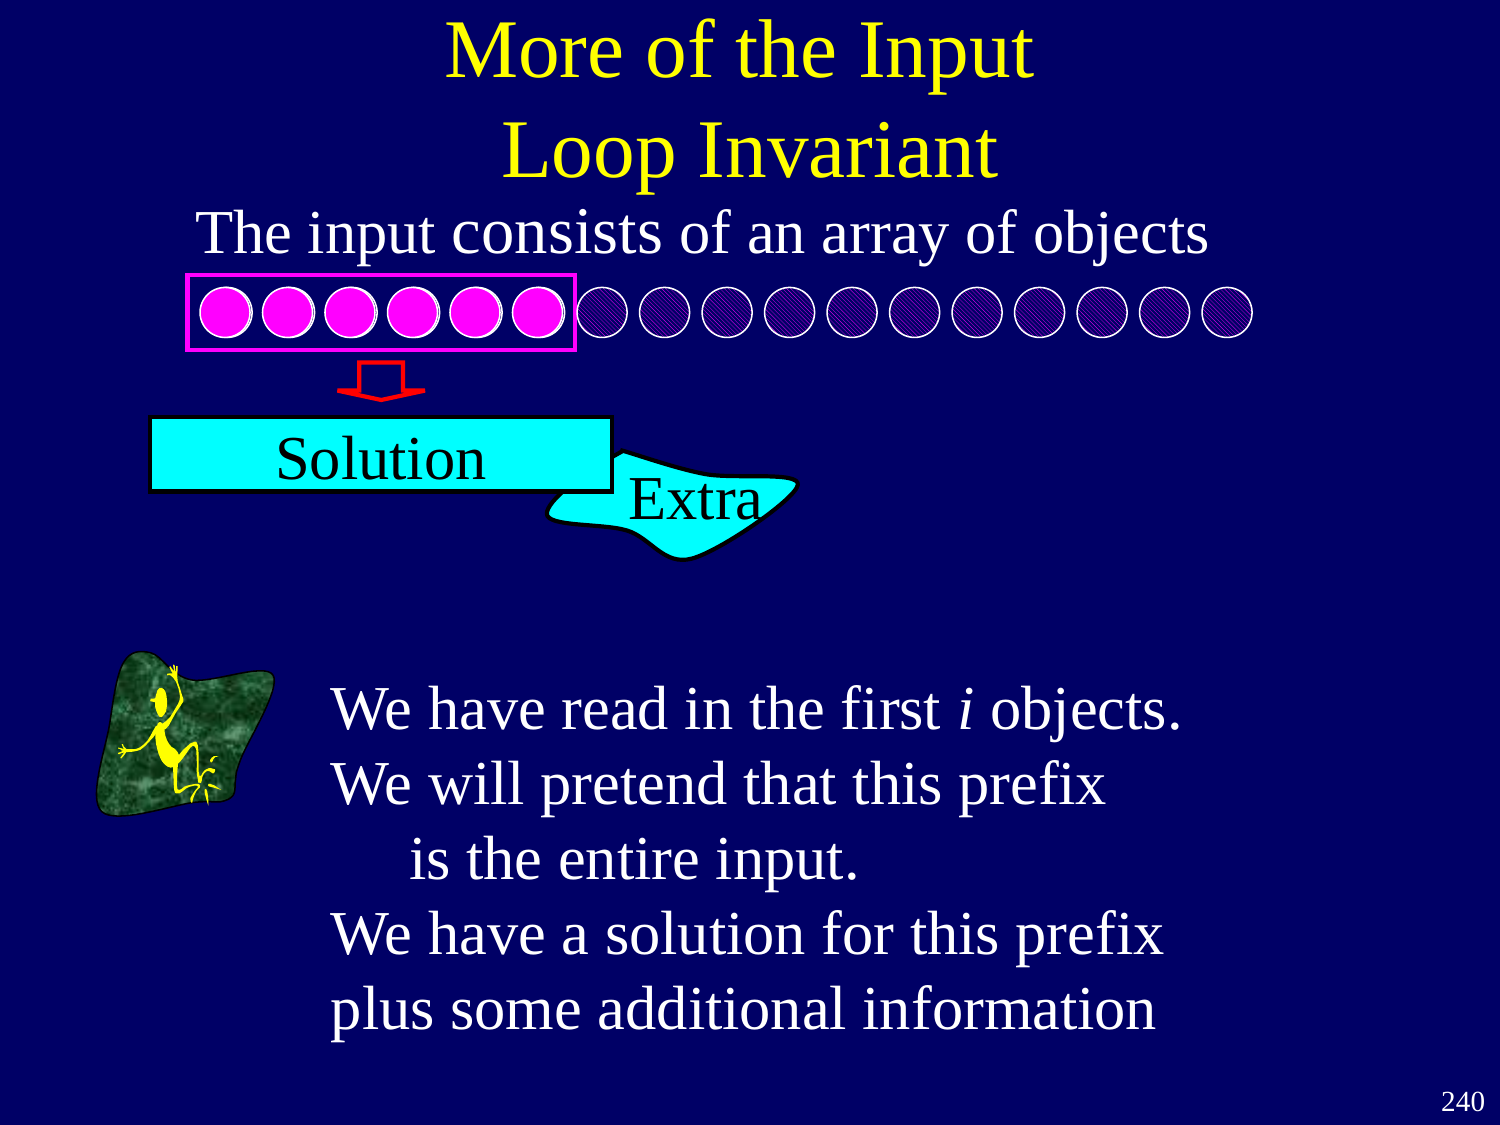

# More of the Input Loop Invariant
The input consists of an array of objects

Solution

Extra

We have read in the first i objects.
We will pretend that this prefix
     is the entire input.
We have a solution for this prefix
plus some additional information